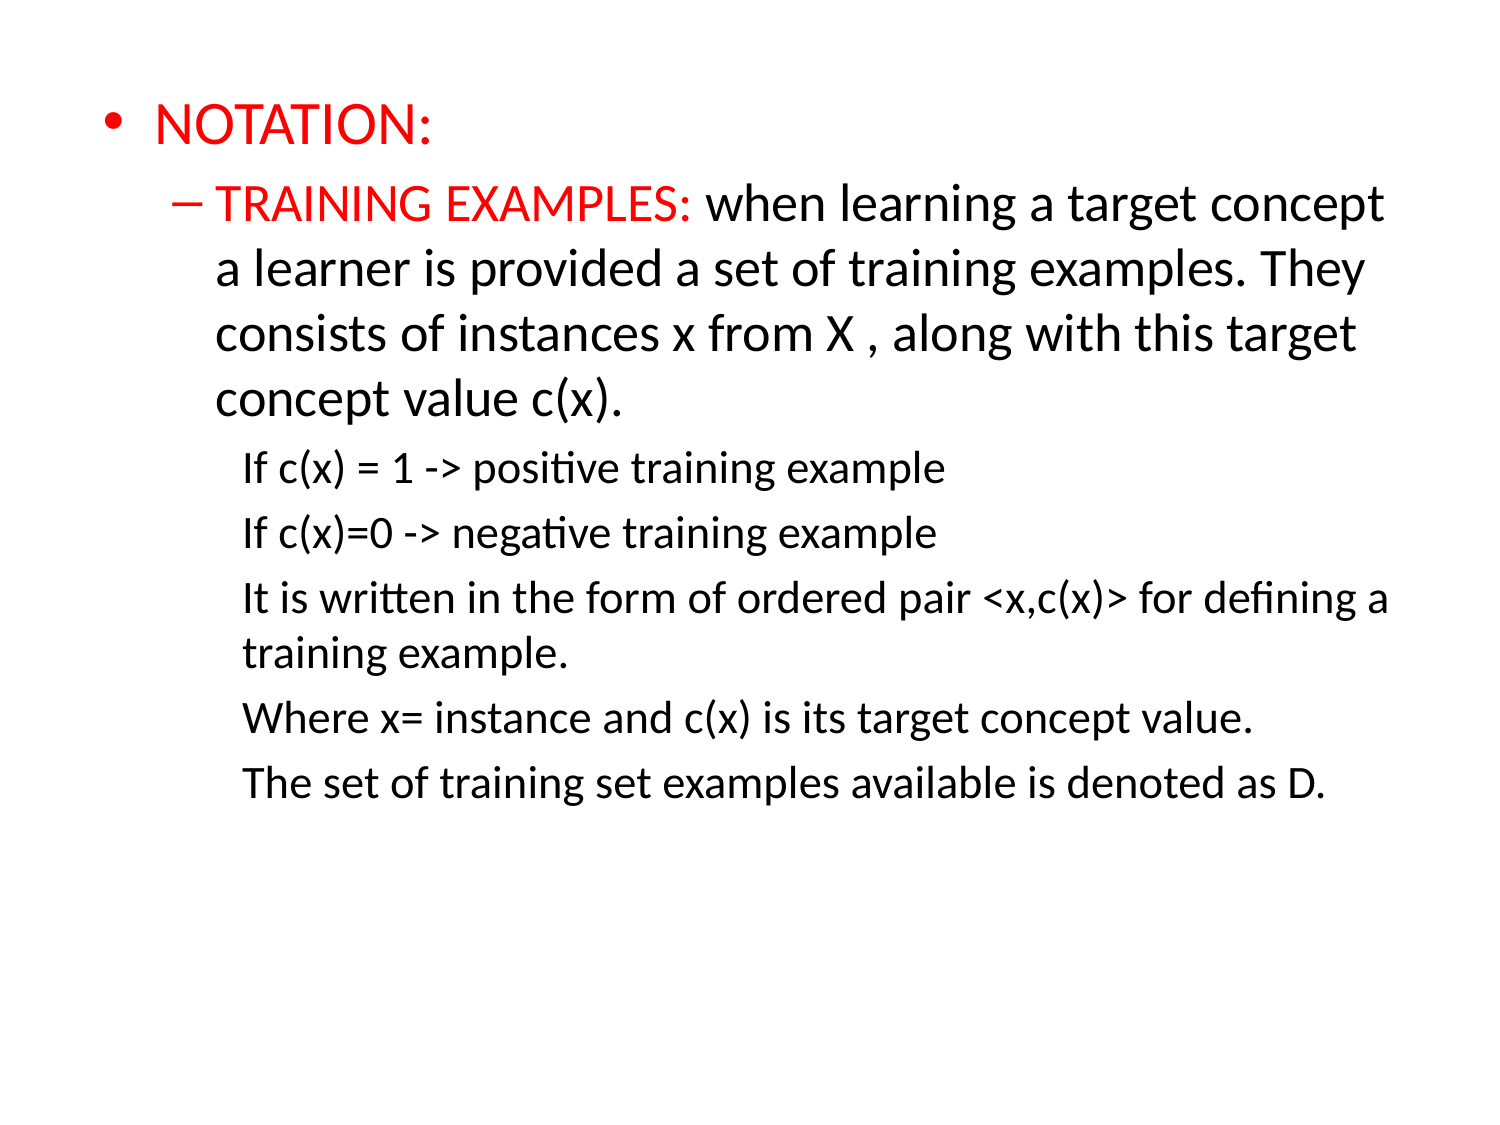

NOTATION:
TRAINING EXAMPLES: when learning a target concept a learner is provided a set of training examples. They consists of instances x from X , along with this target concept value c(x).
If c(x) = 1 -> positive training example
If c(x)=0 -> negative training example
It is written in the form of ordered pair <x,c(x)> for defining a training example.
Where x= instance and c(x) is its target concept value.
The set of training set examples available is denoted as D.